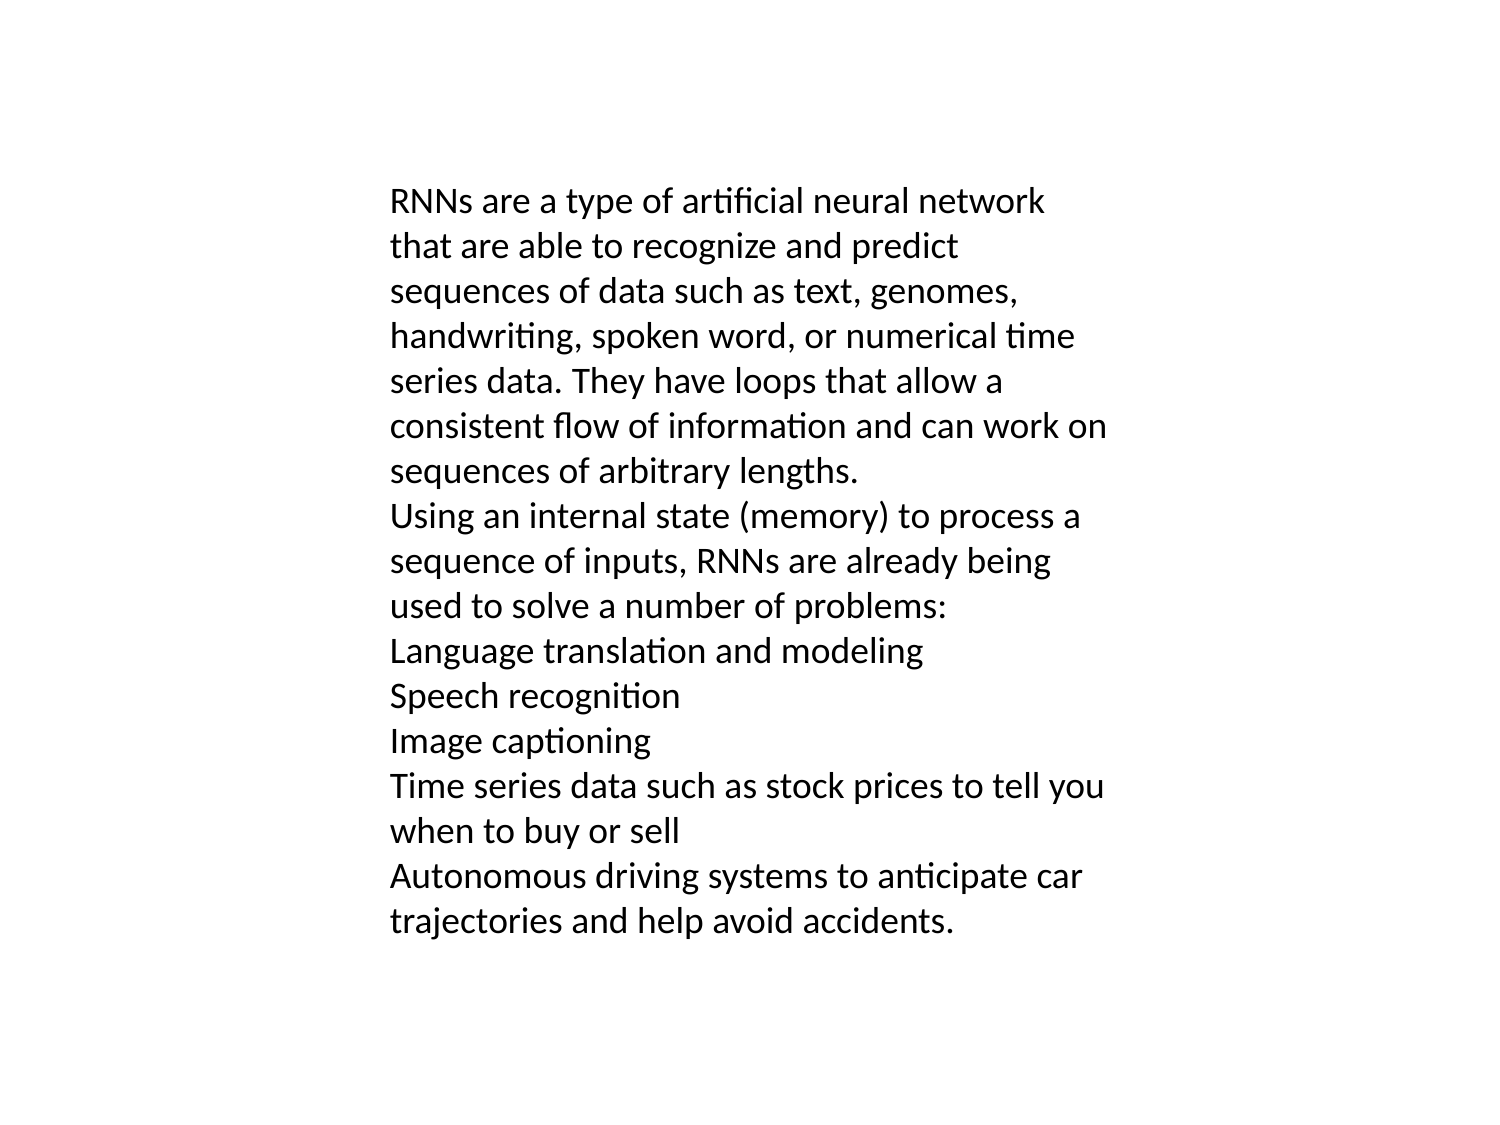

RNNs are a type of artificial neural network that are able to recognize and predict sequences of data such as text, genomes, handwriting, spoken word, or numerical time series data. They have loops that allow a consistent flow of information and can work on sequences of arbitrary lengths.
Using an internal state (memory) to process a sequence of inputs, RNNs are already being used to solve a number of problems:
Language translation and modeling
Speech recognition
Image captioning
Time series data such as stock prices to tell you when to buy or sell
Autonomous driving systems to anticipate car trajectories and help avoid accidents.